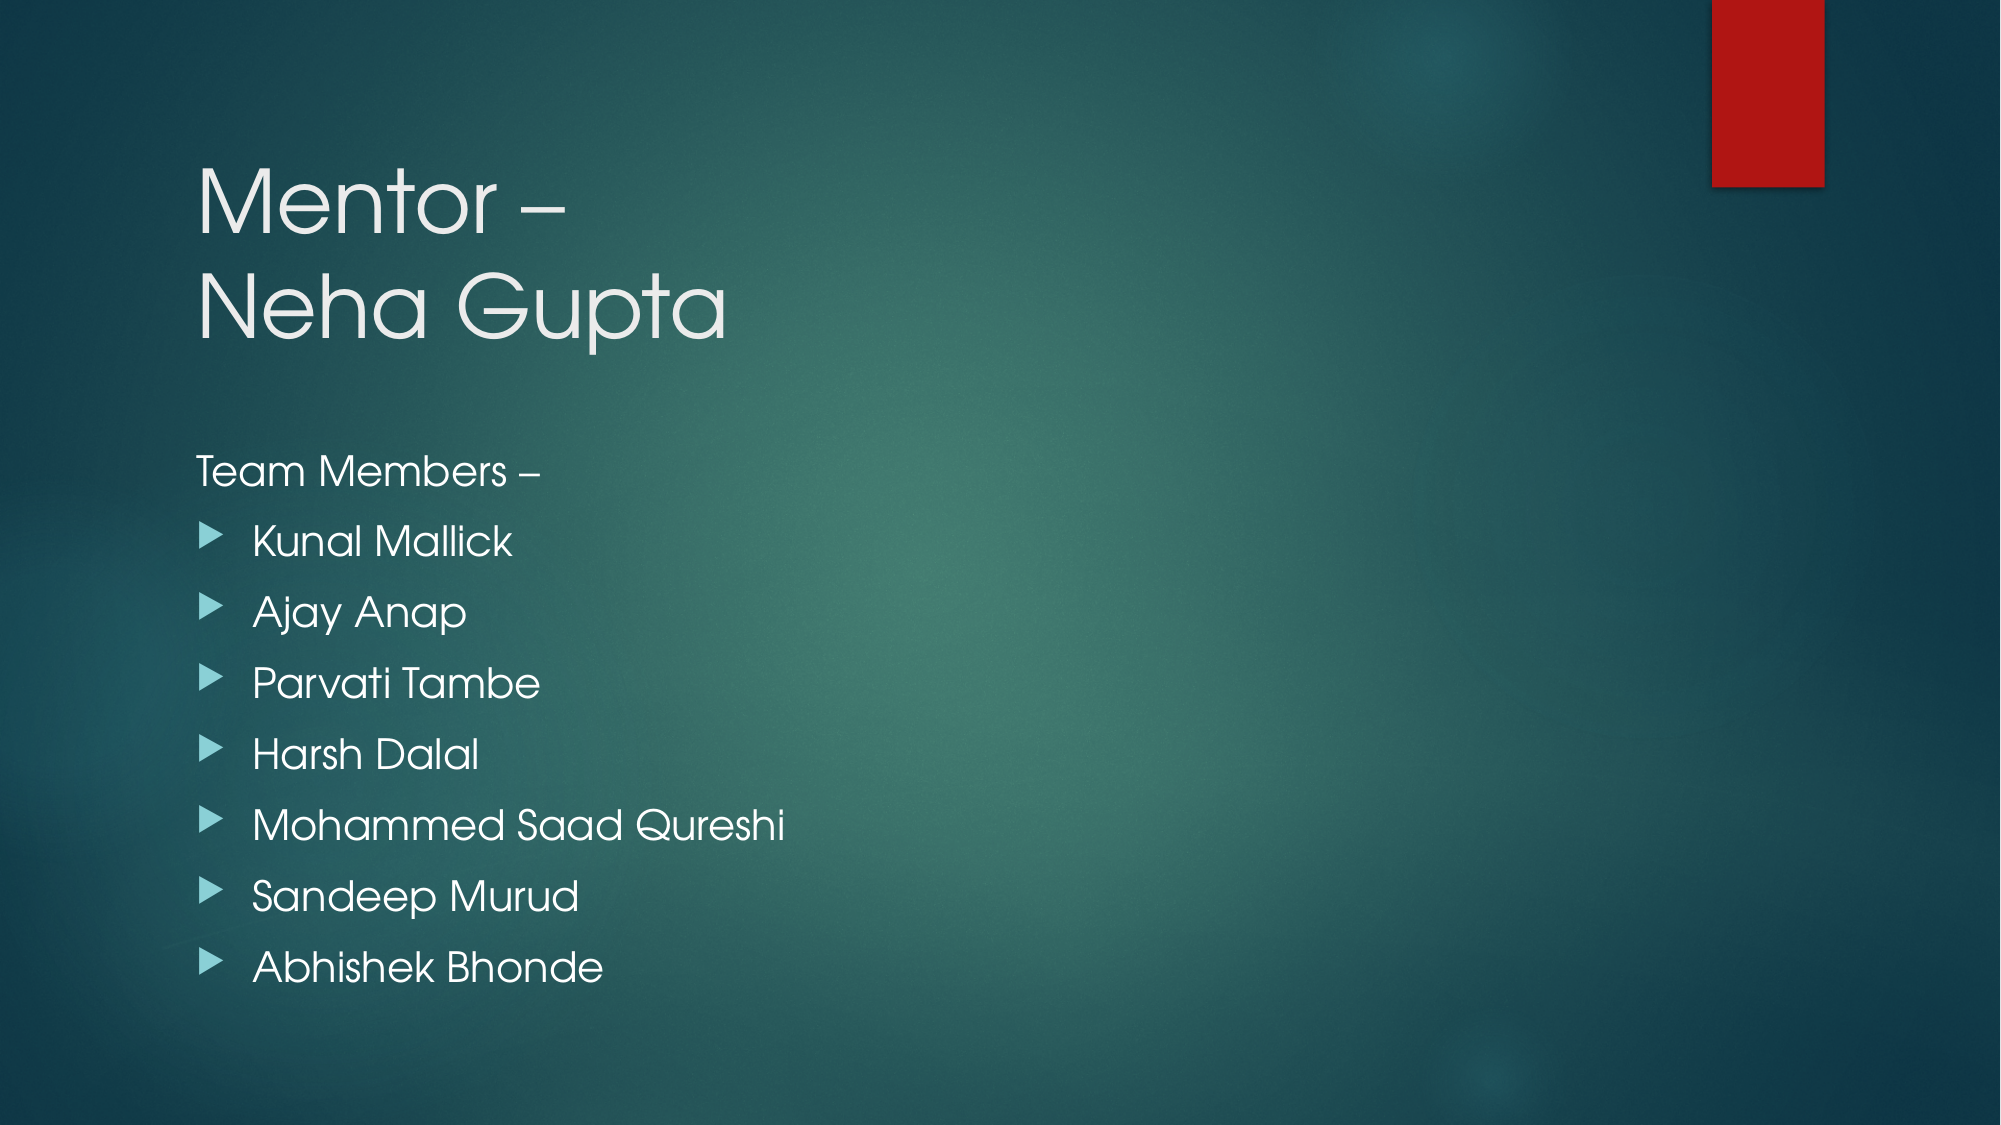

# Mentor – Neha Gupta
Team Members –
Kunal Mallick
Ajay Anap
Parvati Tambe
Harsh Dalal
Mohammed Saad Qureshi
Sandeep Murud
Abhishek Bhonde